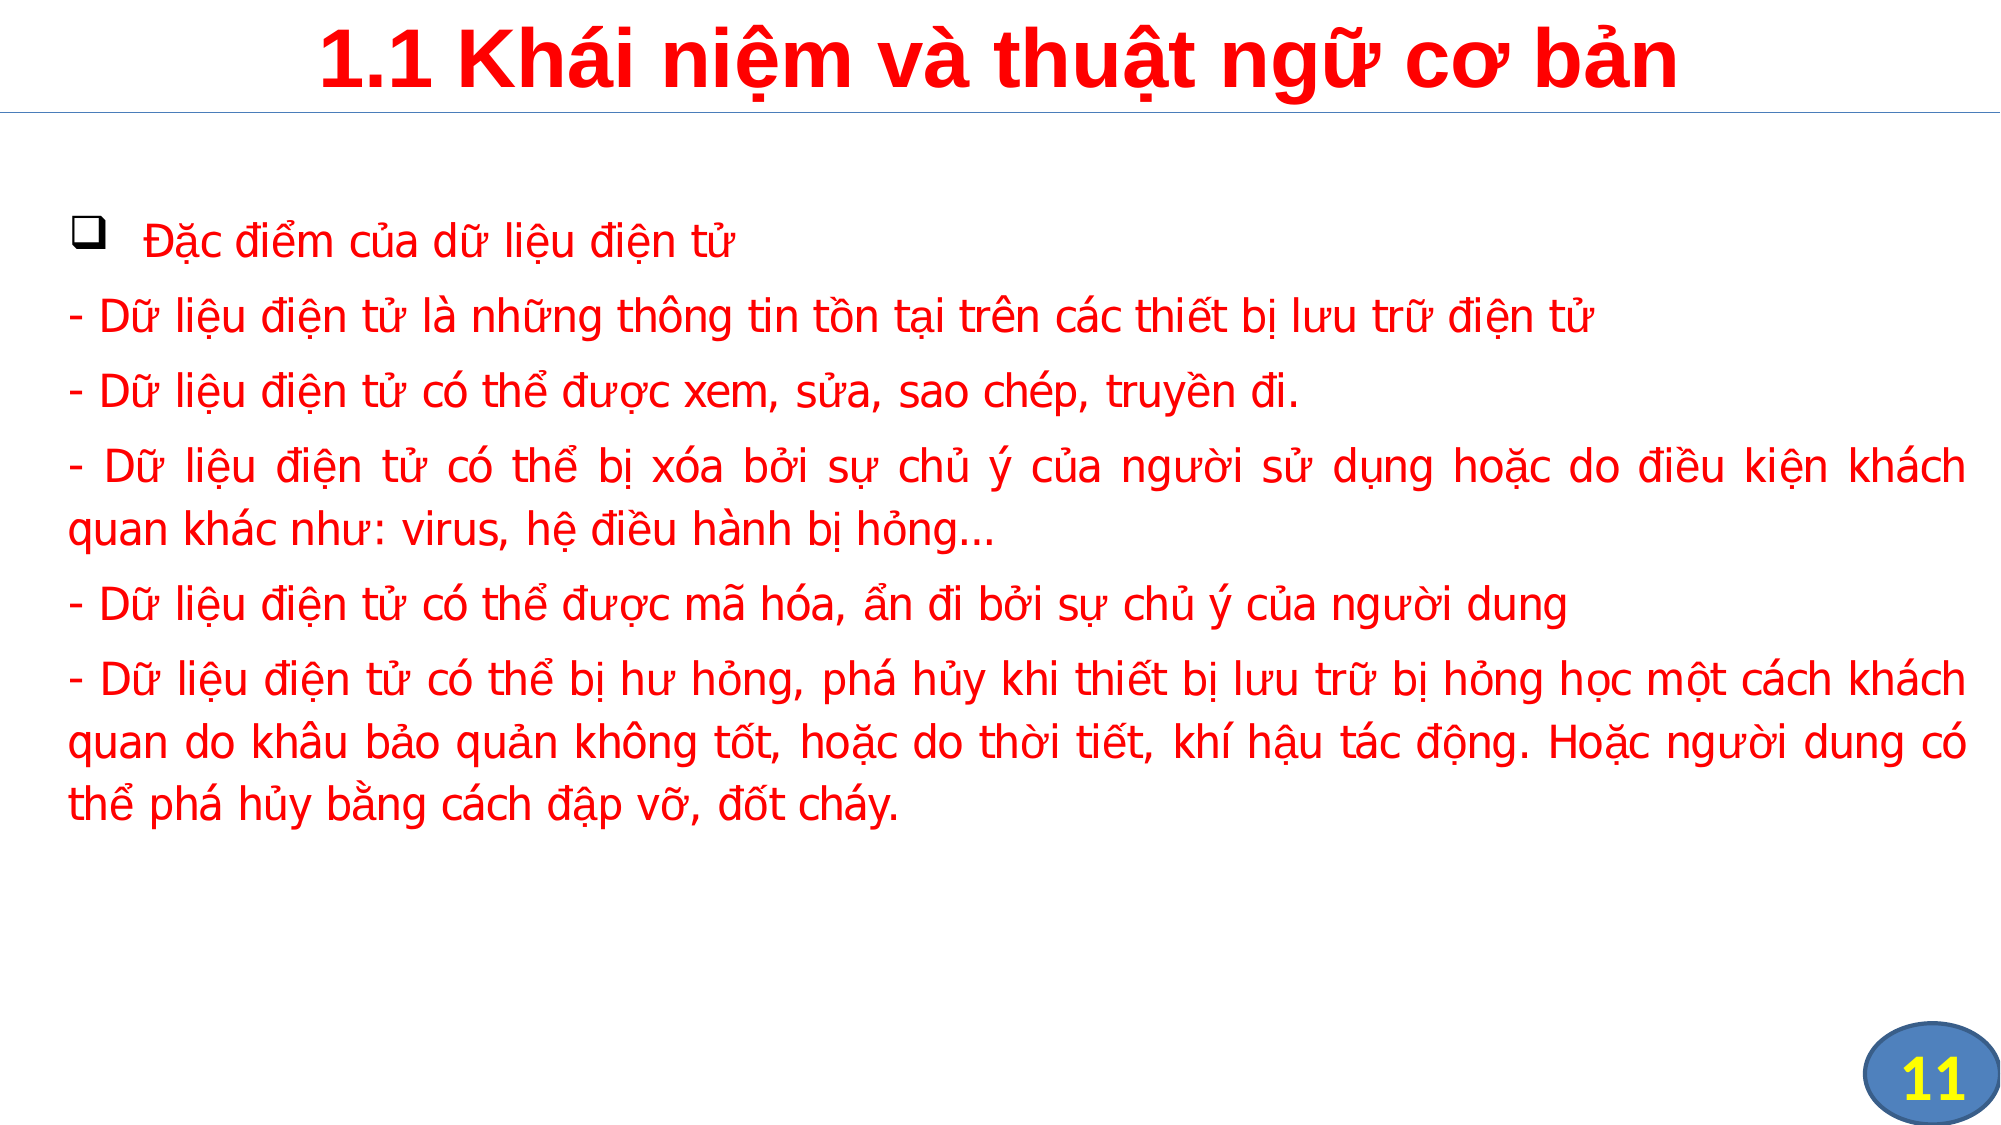

# 1.1 Khái niệm và thuật ngữ cơ bản
Đặc điểm của dữ liệu điện tử
- Dữ liệu điện tử là những thông tin tồn tại trên các thiết bị lưu trữ điện tử
- Dữ liệu điện tử có thể được xem, sửa, sao chép, truyền đi.
- Dữ liệu điện tử có thể bị xóa bởi sự chủ ý của người sử dụng hoặc do điều kiện khách quan khác như: virus, hệ điều hành bị hỏng…
- Dữ liệu điện tử có thể được mã hóa, ẩn đi bởi sự chủ ý của người dung
- Dữ liệu điện tử có thể bị hư hỏng, phá hủy khi thiết bị lưu trữ bị hỏng học một cách khách quan do khâu bảo quản không tốt, hoặc do thời tiết, khí hậu tác động. Hoặc người dung có thể phá hủy bằng cách đập vỡ, đốt cháy.
11